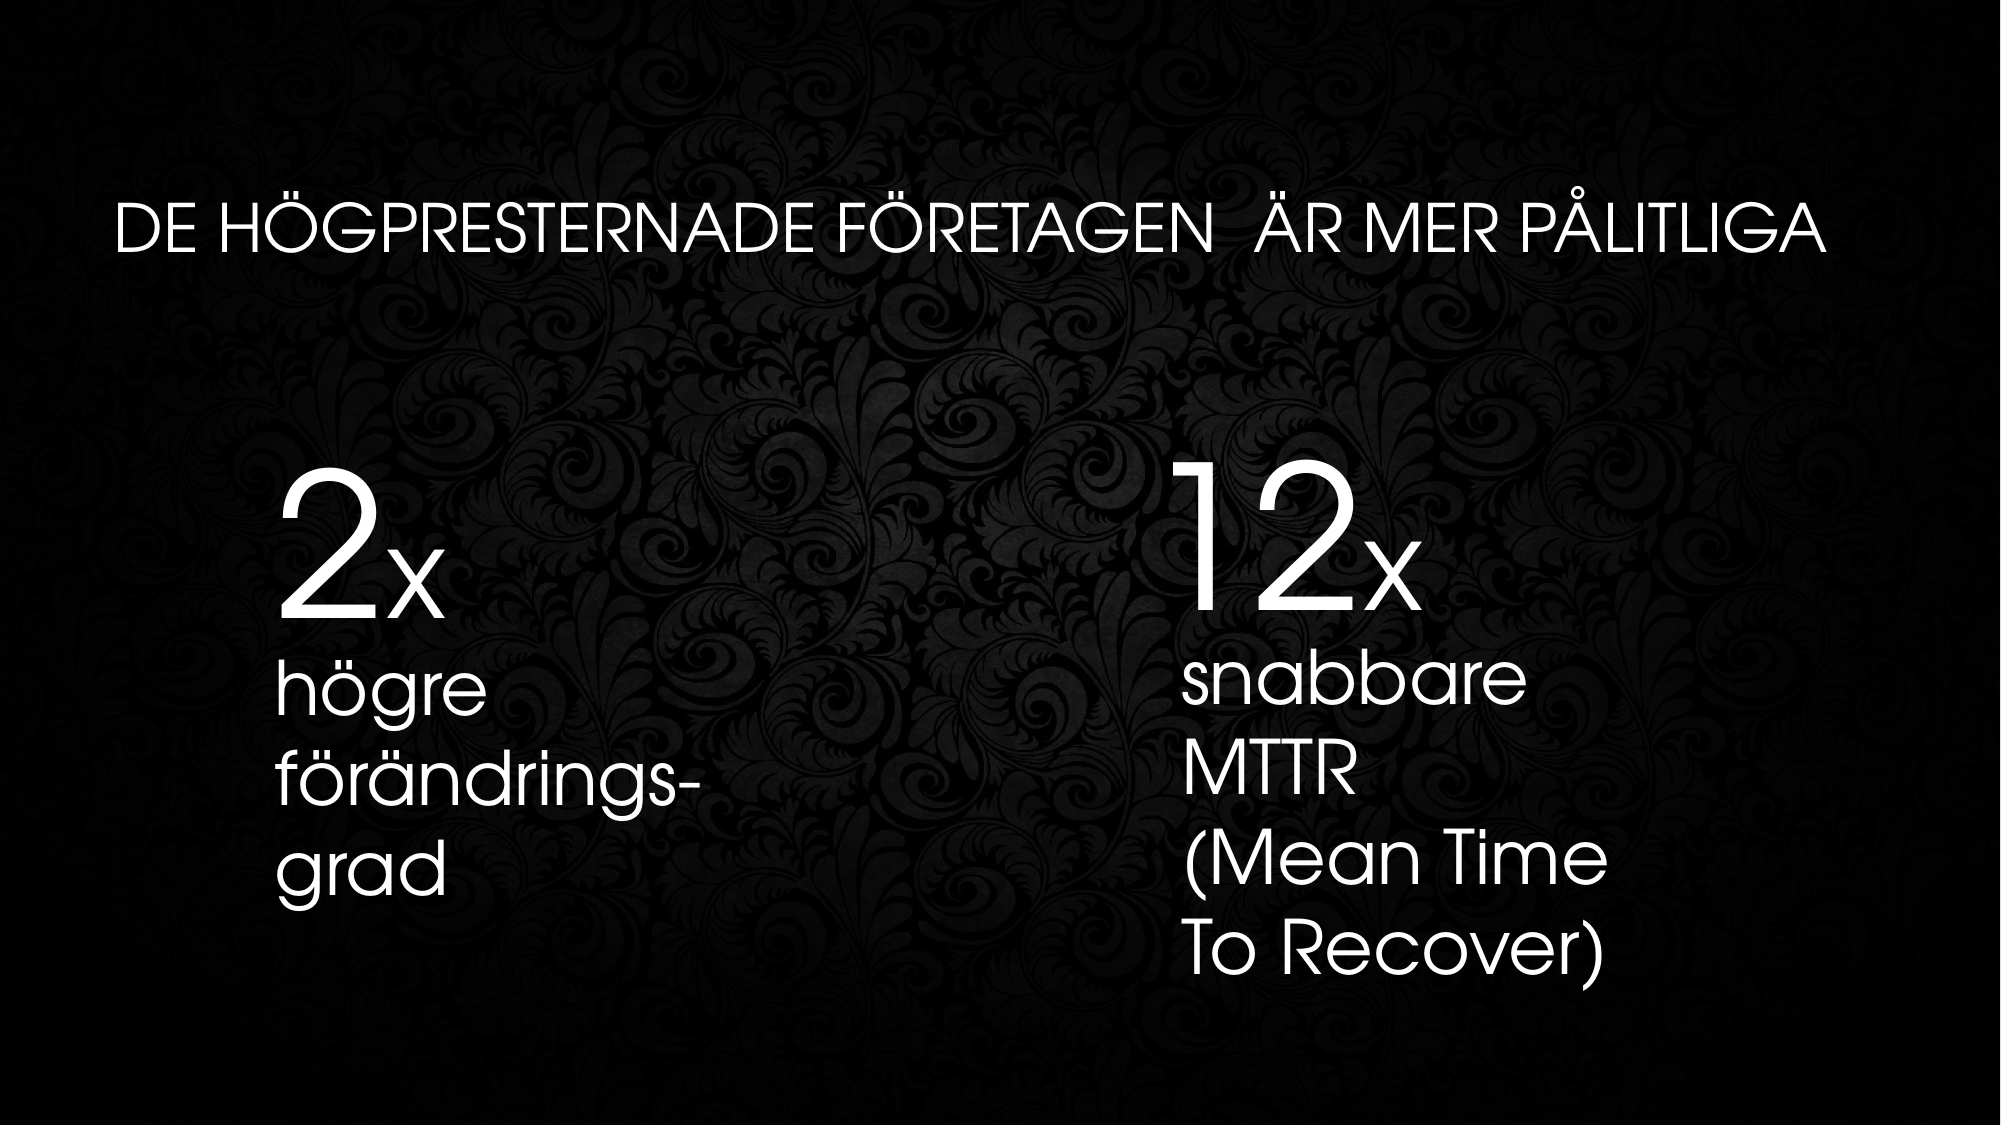

# De Högpresternade företagen  är mer pålitliga
12x
2x
snabbare MTTR
(Mean Time To Recover)
högre förändrings-
grad